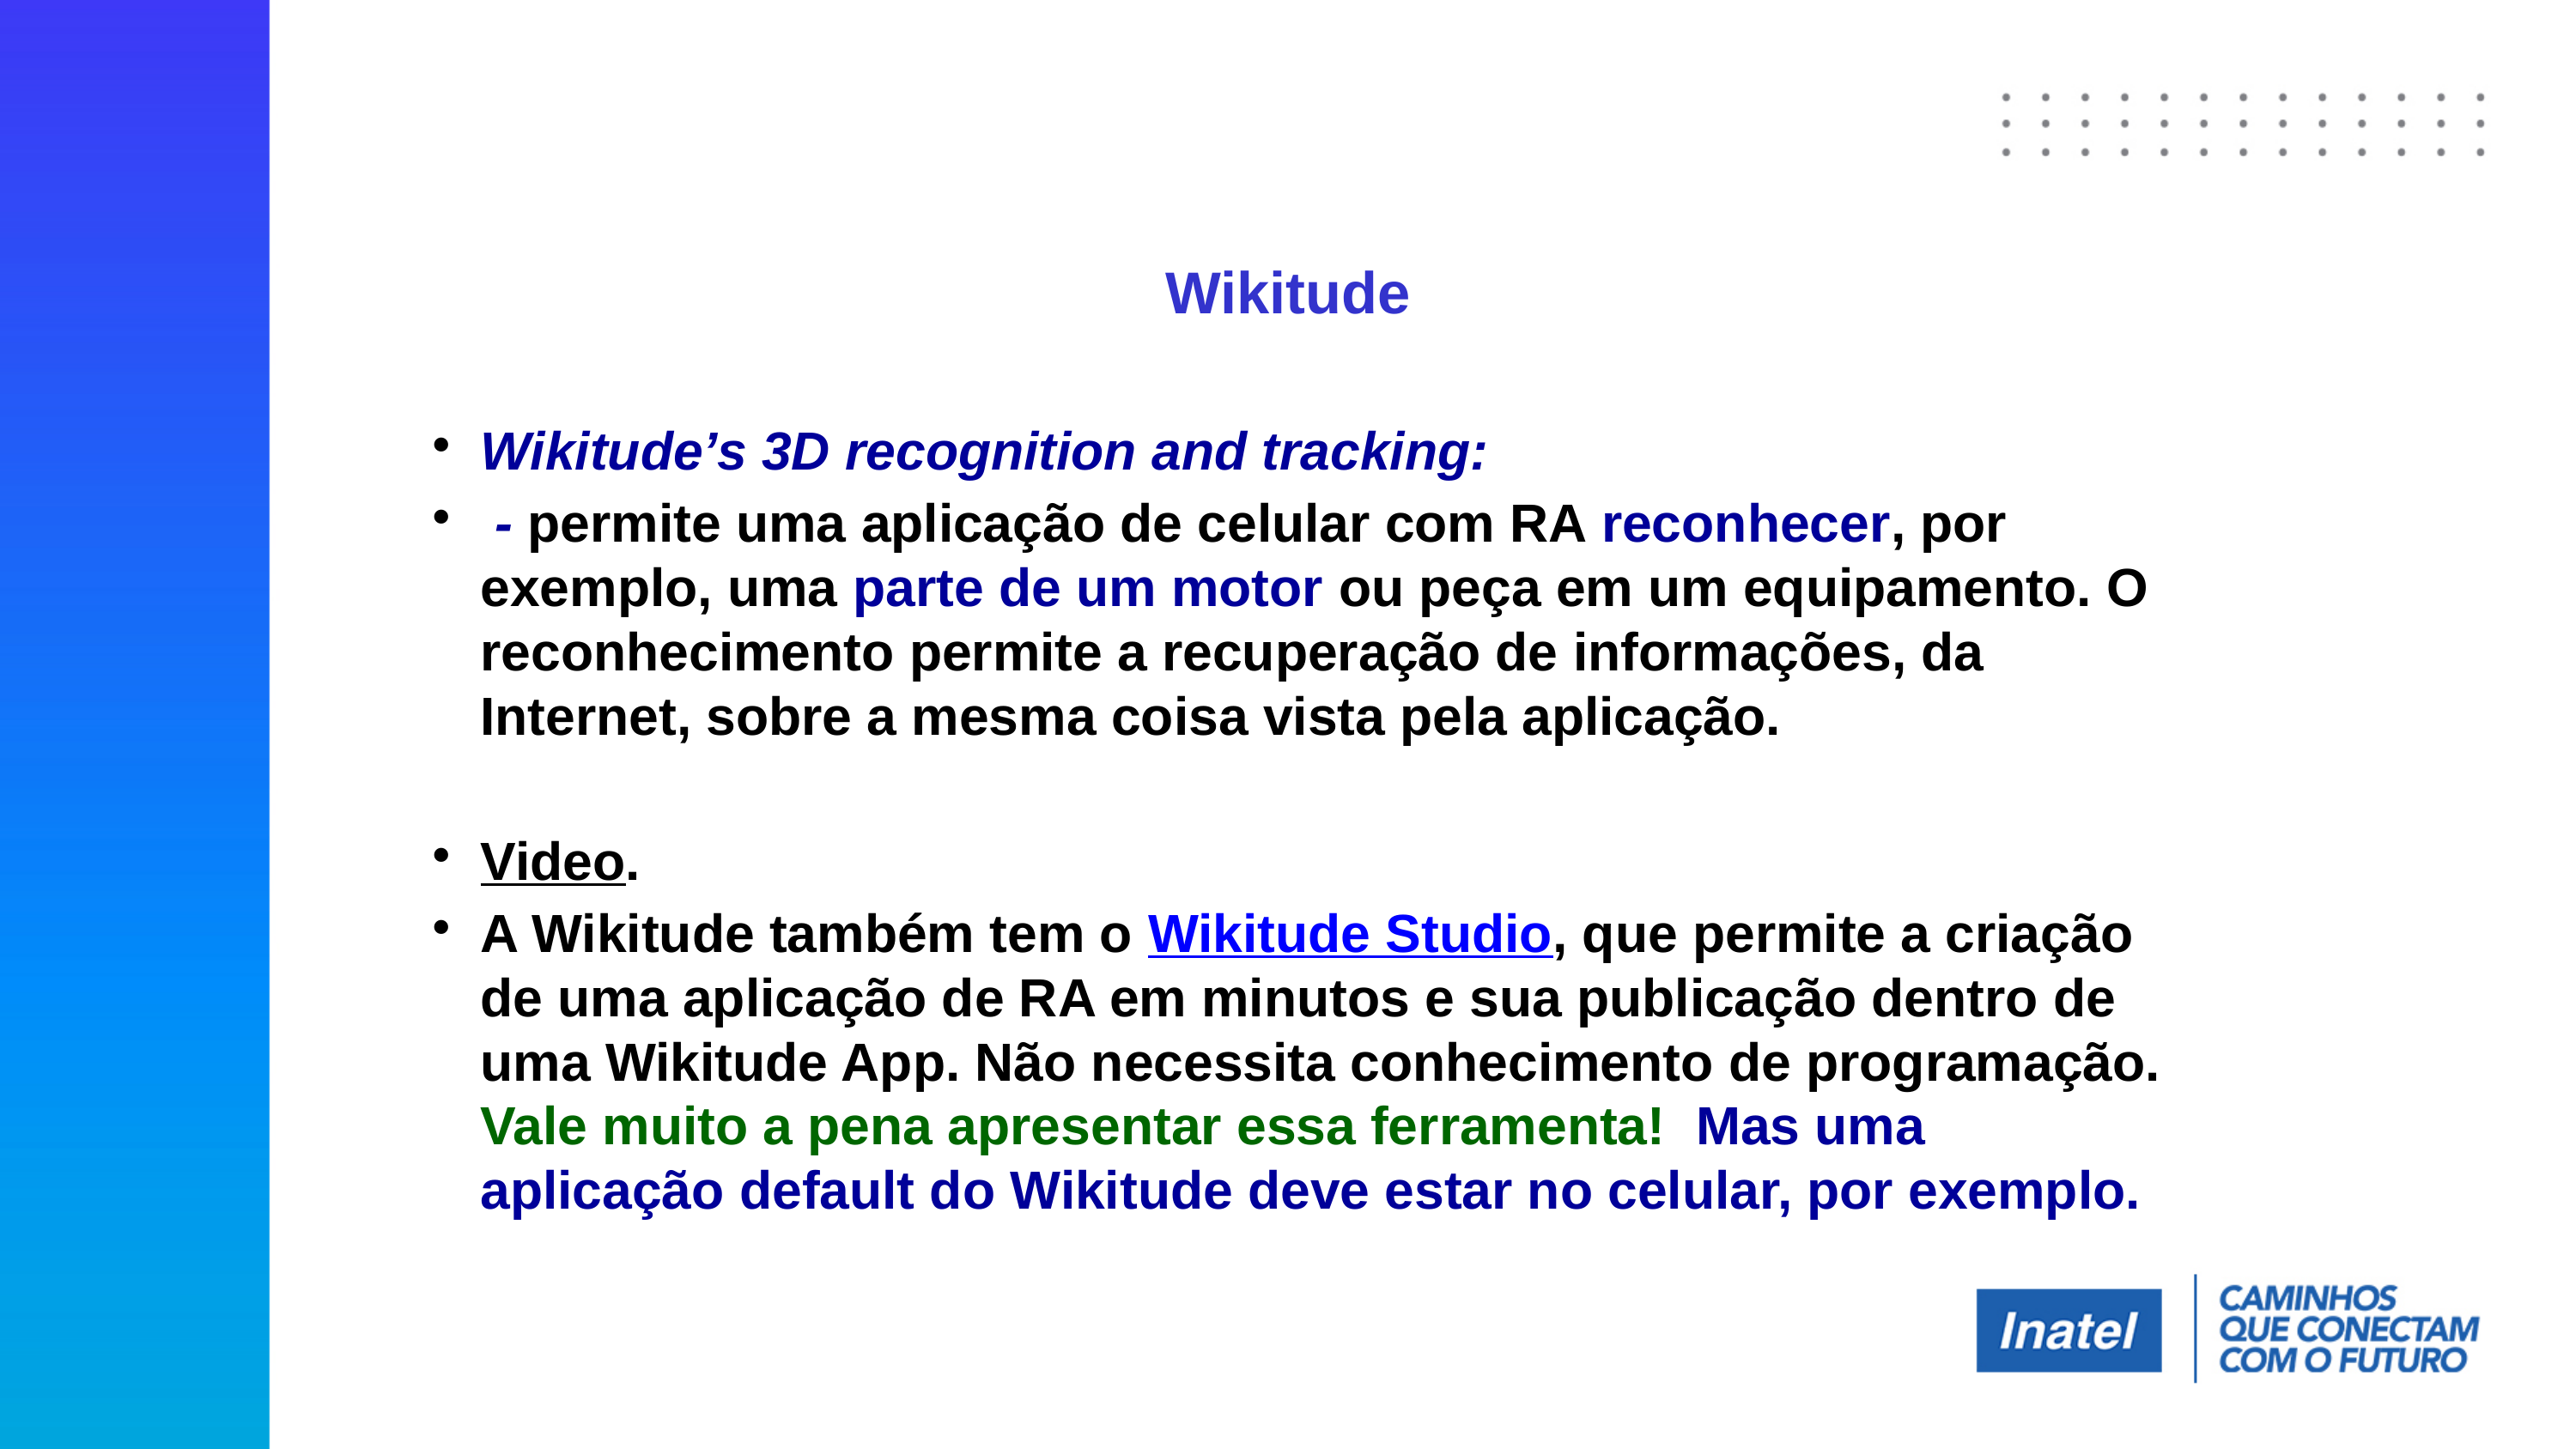

Wikitude

Wikitude’s 3D recognition and tracking:
 - permite uma aplicação de celular com RA reconhecer, por exemplo, uma parte de um motor ou peça em um equipamento. O reconhecimento permite a recuperação de informações, da Internet, sobre a mesma coisa vista pela aplicação.

Video.
A Wikitude também tem o Wikitude Studio, que permite a criação de uma aplicação de RA em minutos e sua publicação dentro de uma Wikitude App. Não necessita conhecimento de programação. Vale muito a pena apresentar essa ferramenta!  Mas uma aplicação default do Wikitude deve estar no celular, por exemplo.